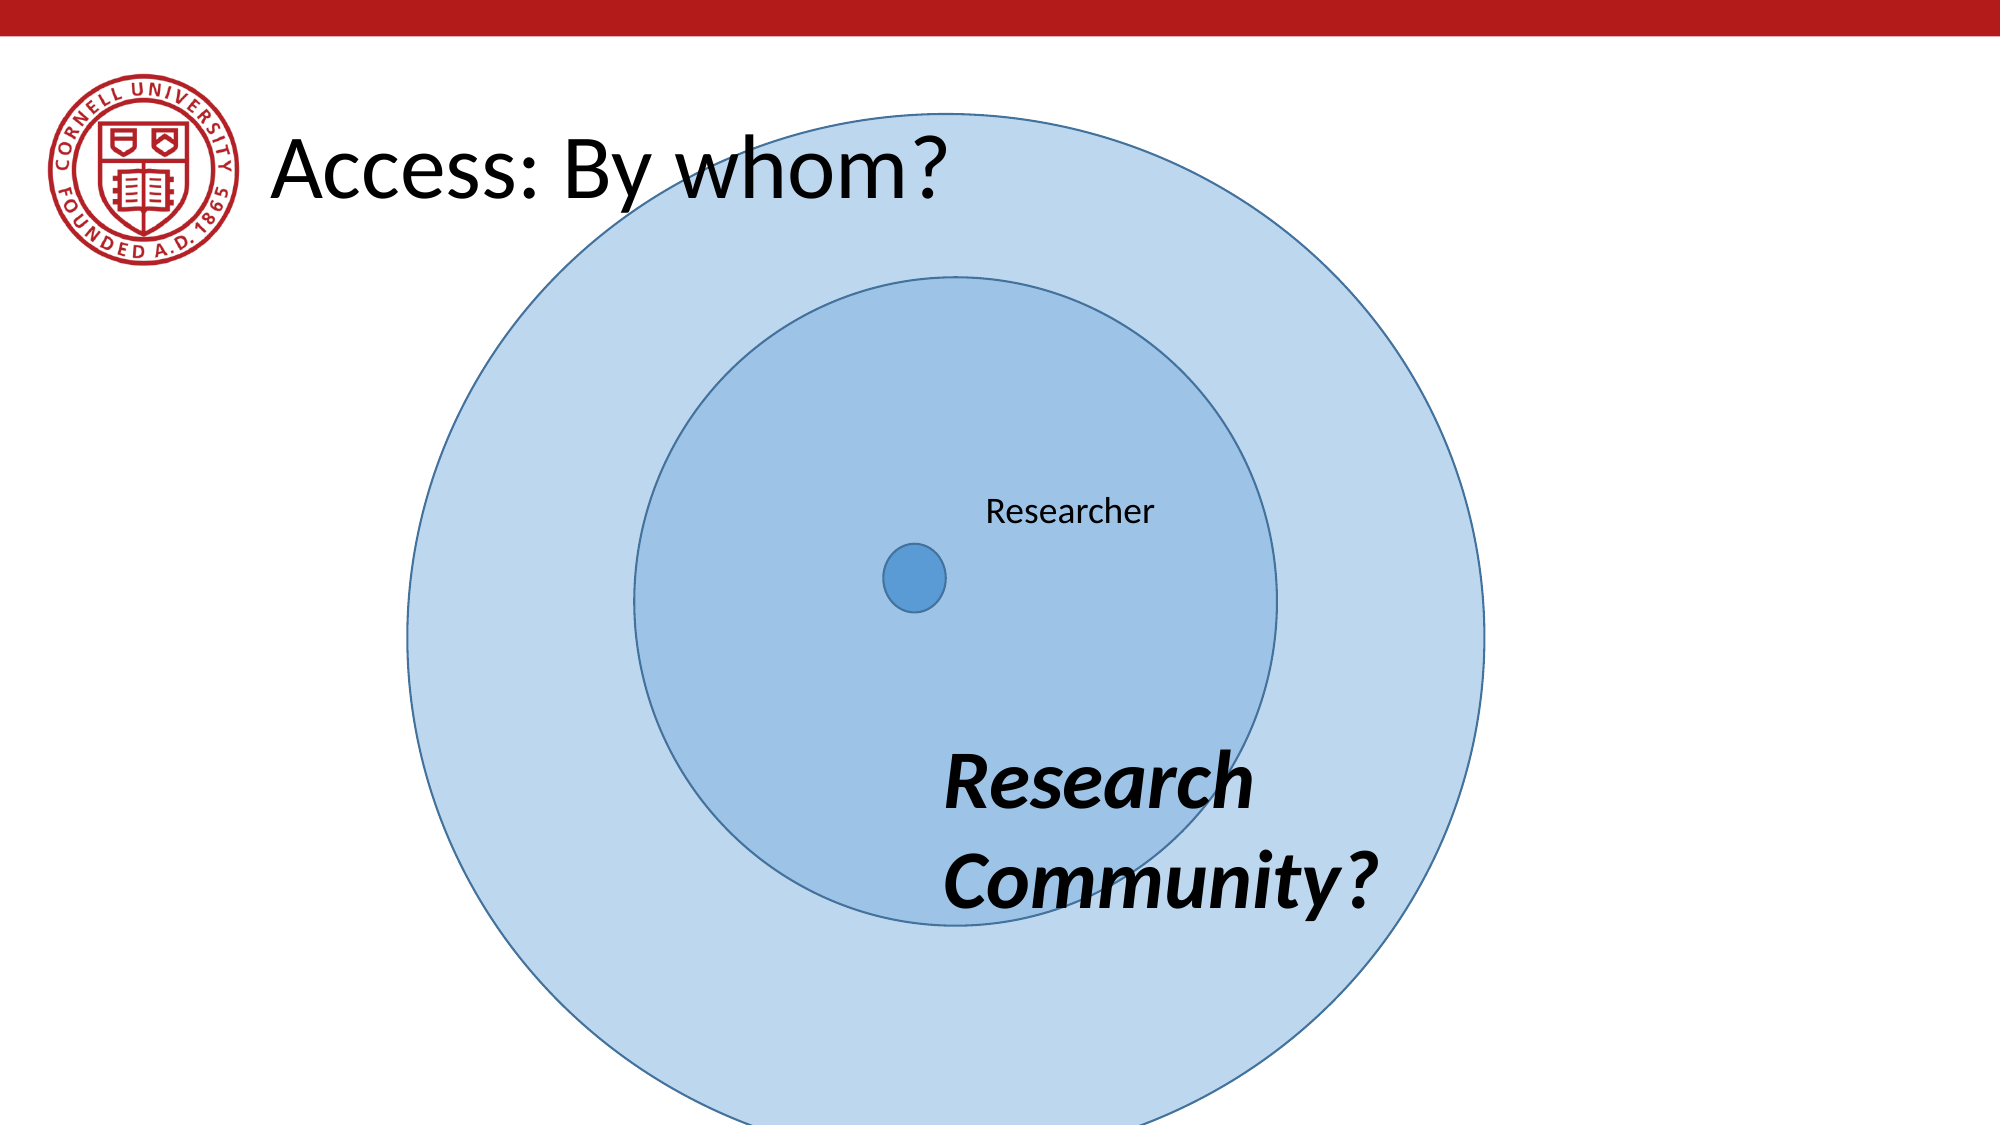

# Access: By whom?

Researcher

Research Community?